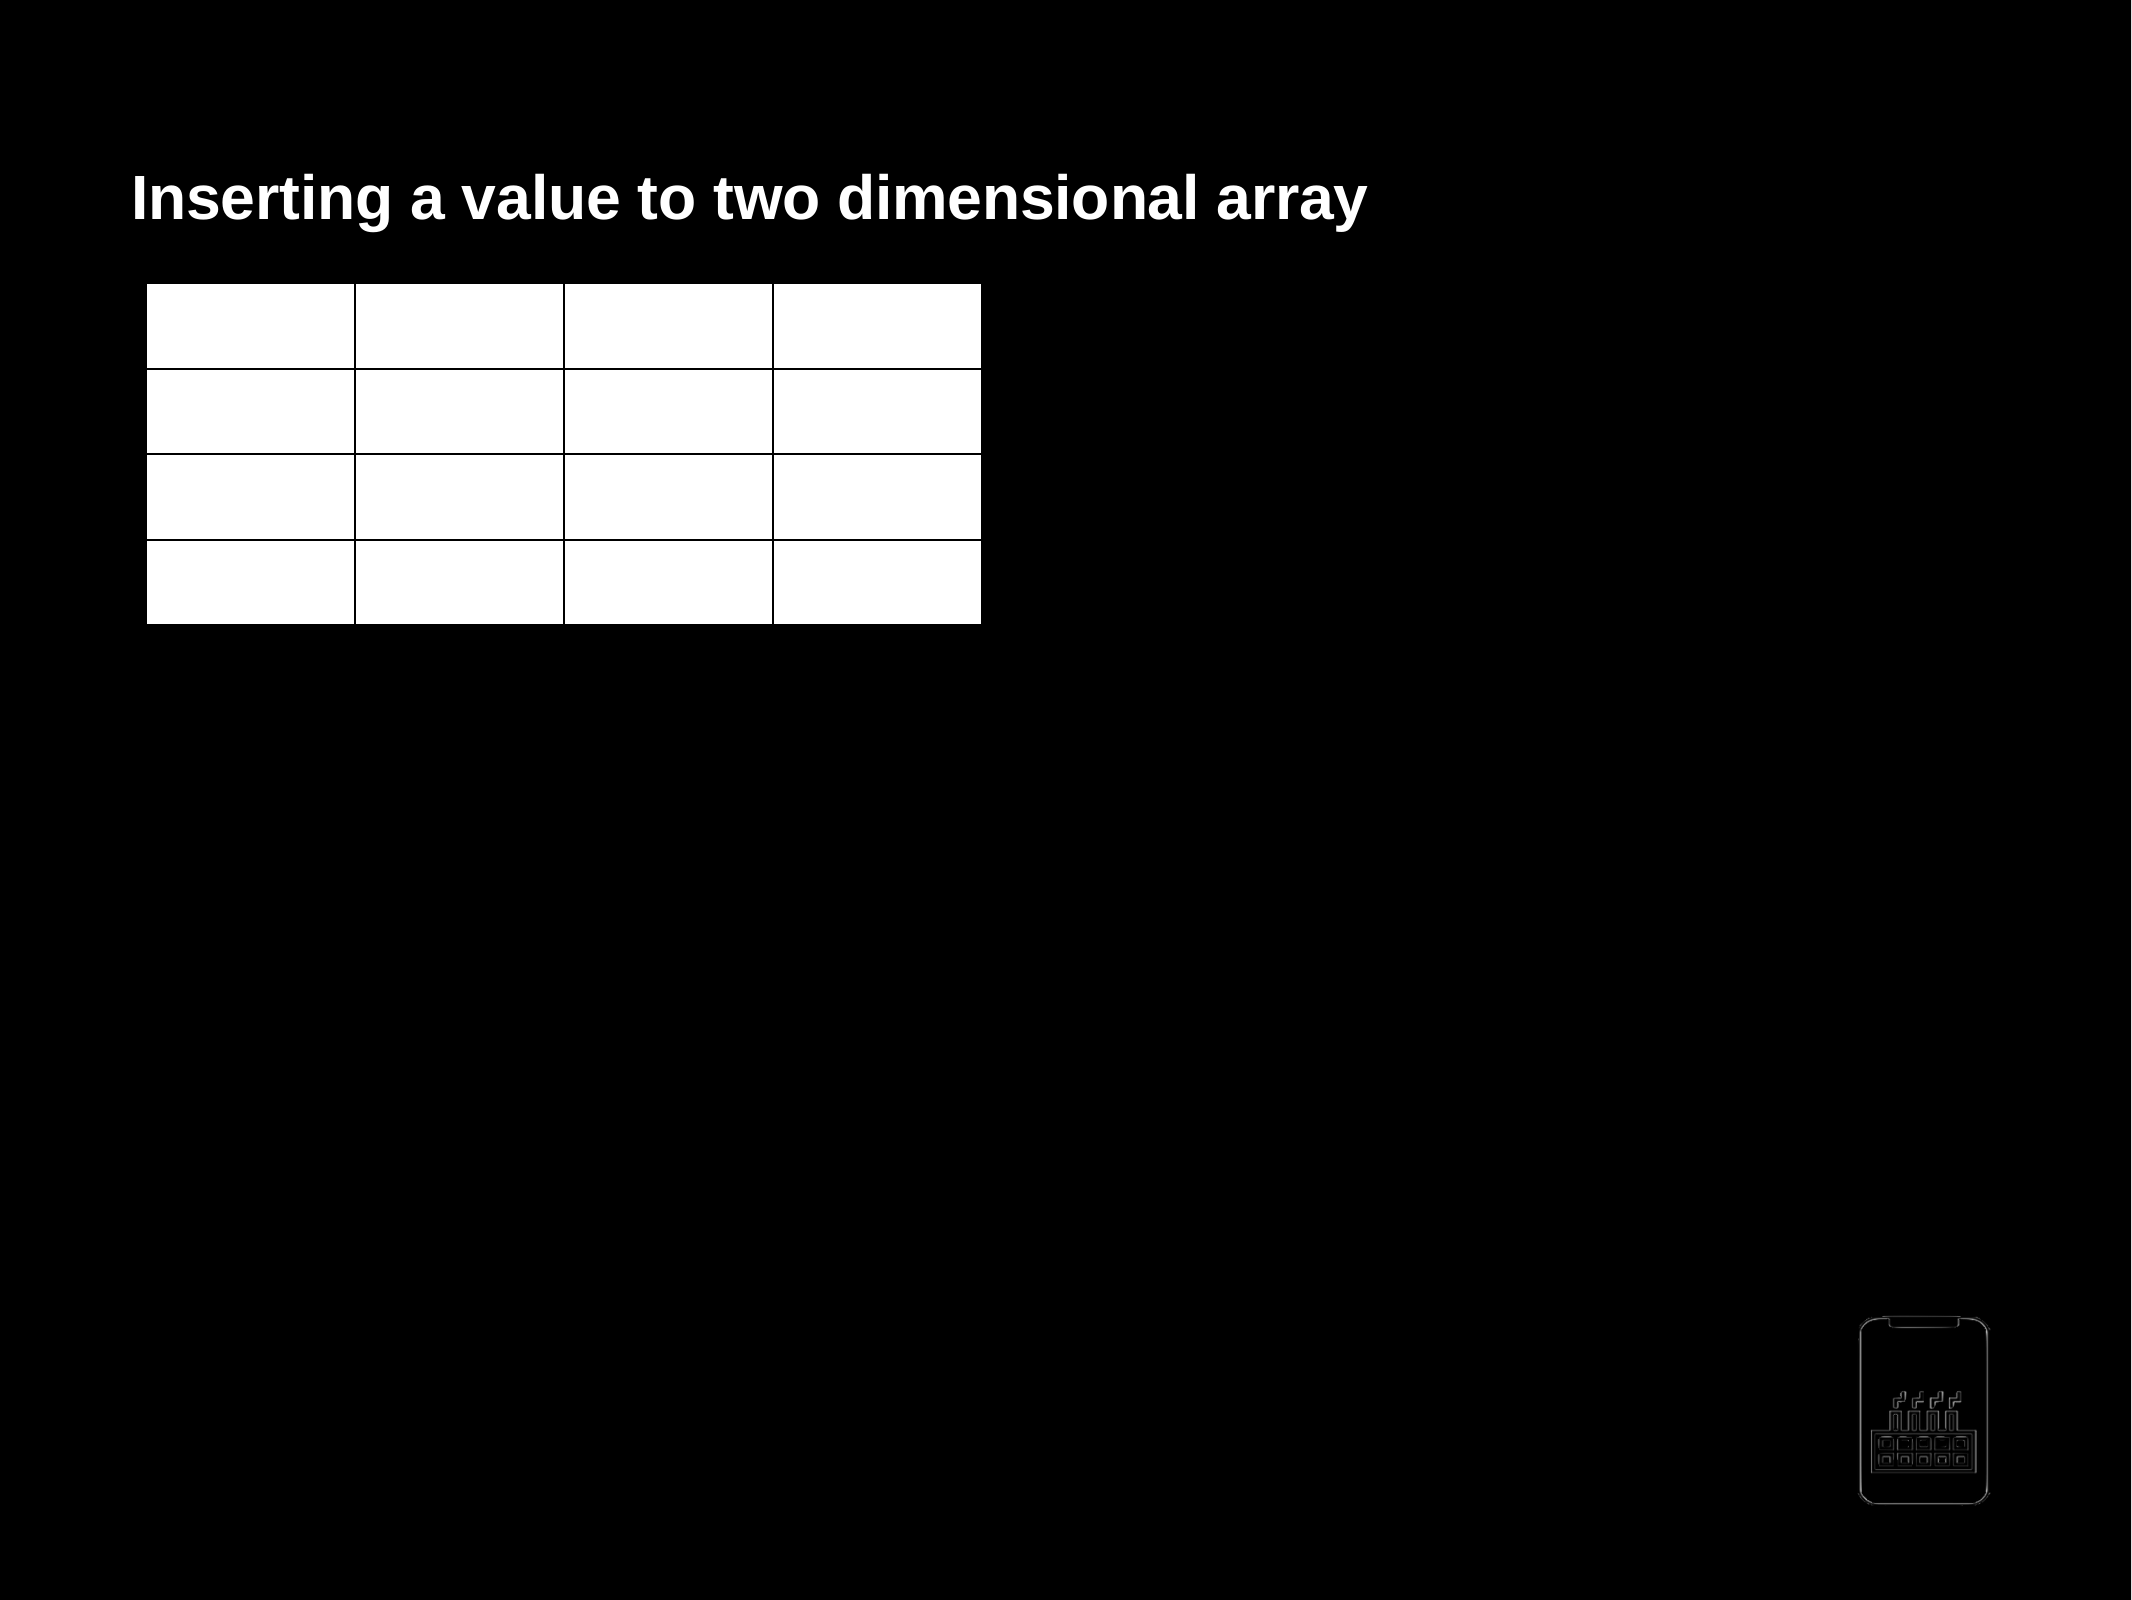

Inserting a value to two dimensional array

AppMillers
www.appmillers.com